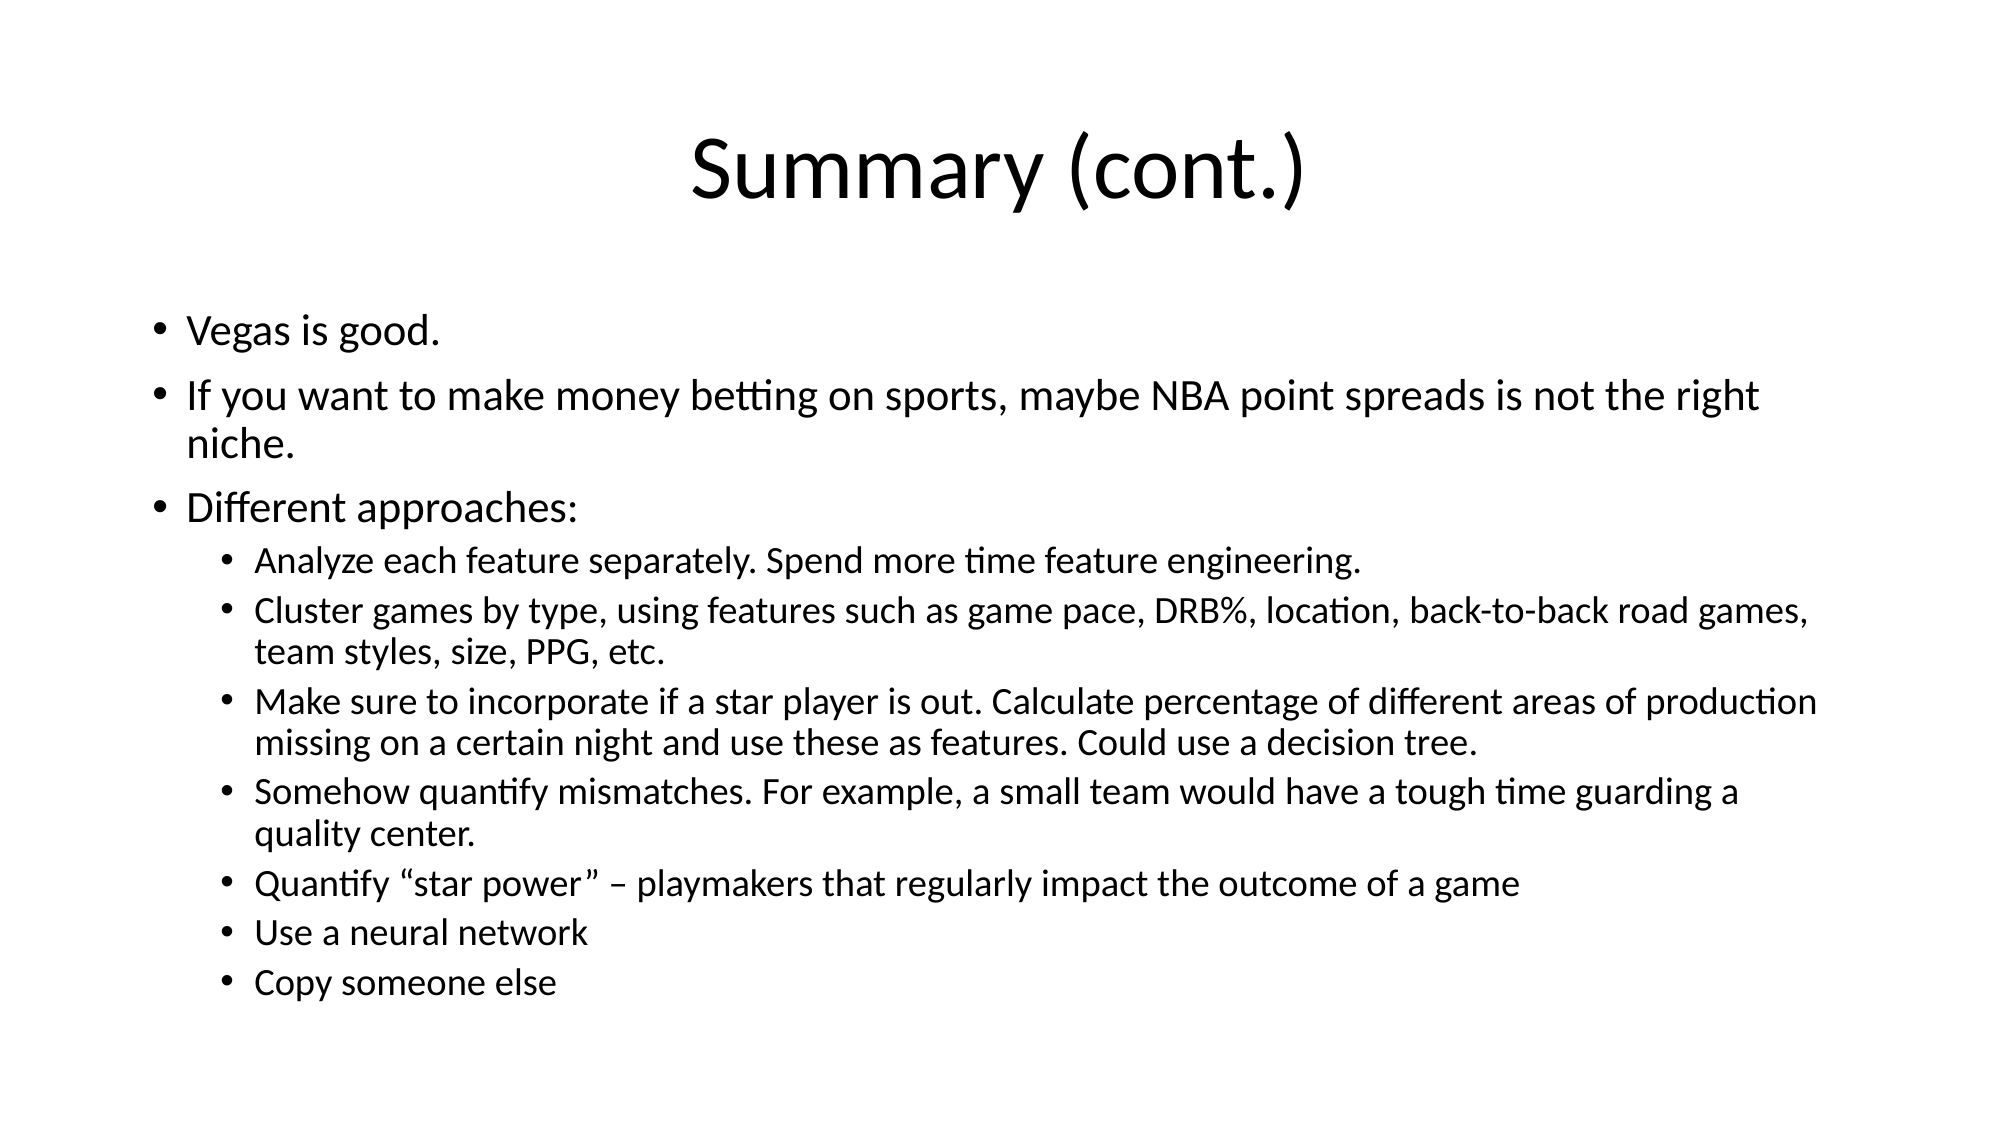

# Summary (cont.)
Vegas is good.
If you want to make money betting on sports, maybe NBA point spreads is not the right niche.
Different approaches:
Analyze each feature separately. Spend more time feature engineering.
Cluster games by type, using features such as game pace, DRB%, location, back-to-back road games, team styles, size, PPG, etc.
Make sure to incorporate if a star player is out. Calculate percentage of different areas of production missing on a certain night and use these as features. Could use a decision tree.
Somehow quantify mismatches. For example, a small team would have a tough time guarding a quality center.
Quantify “star power” – playmakers that regularly impact the outcome of a game
Use a neural network
Copy someone else